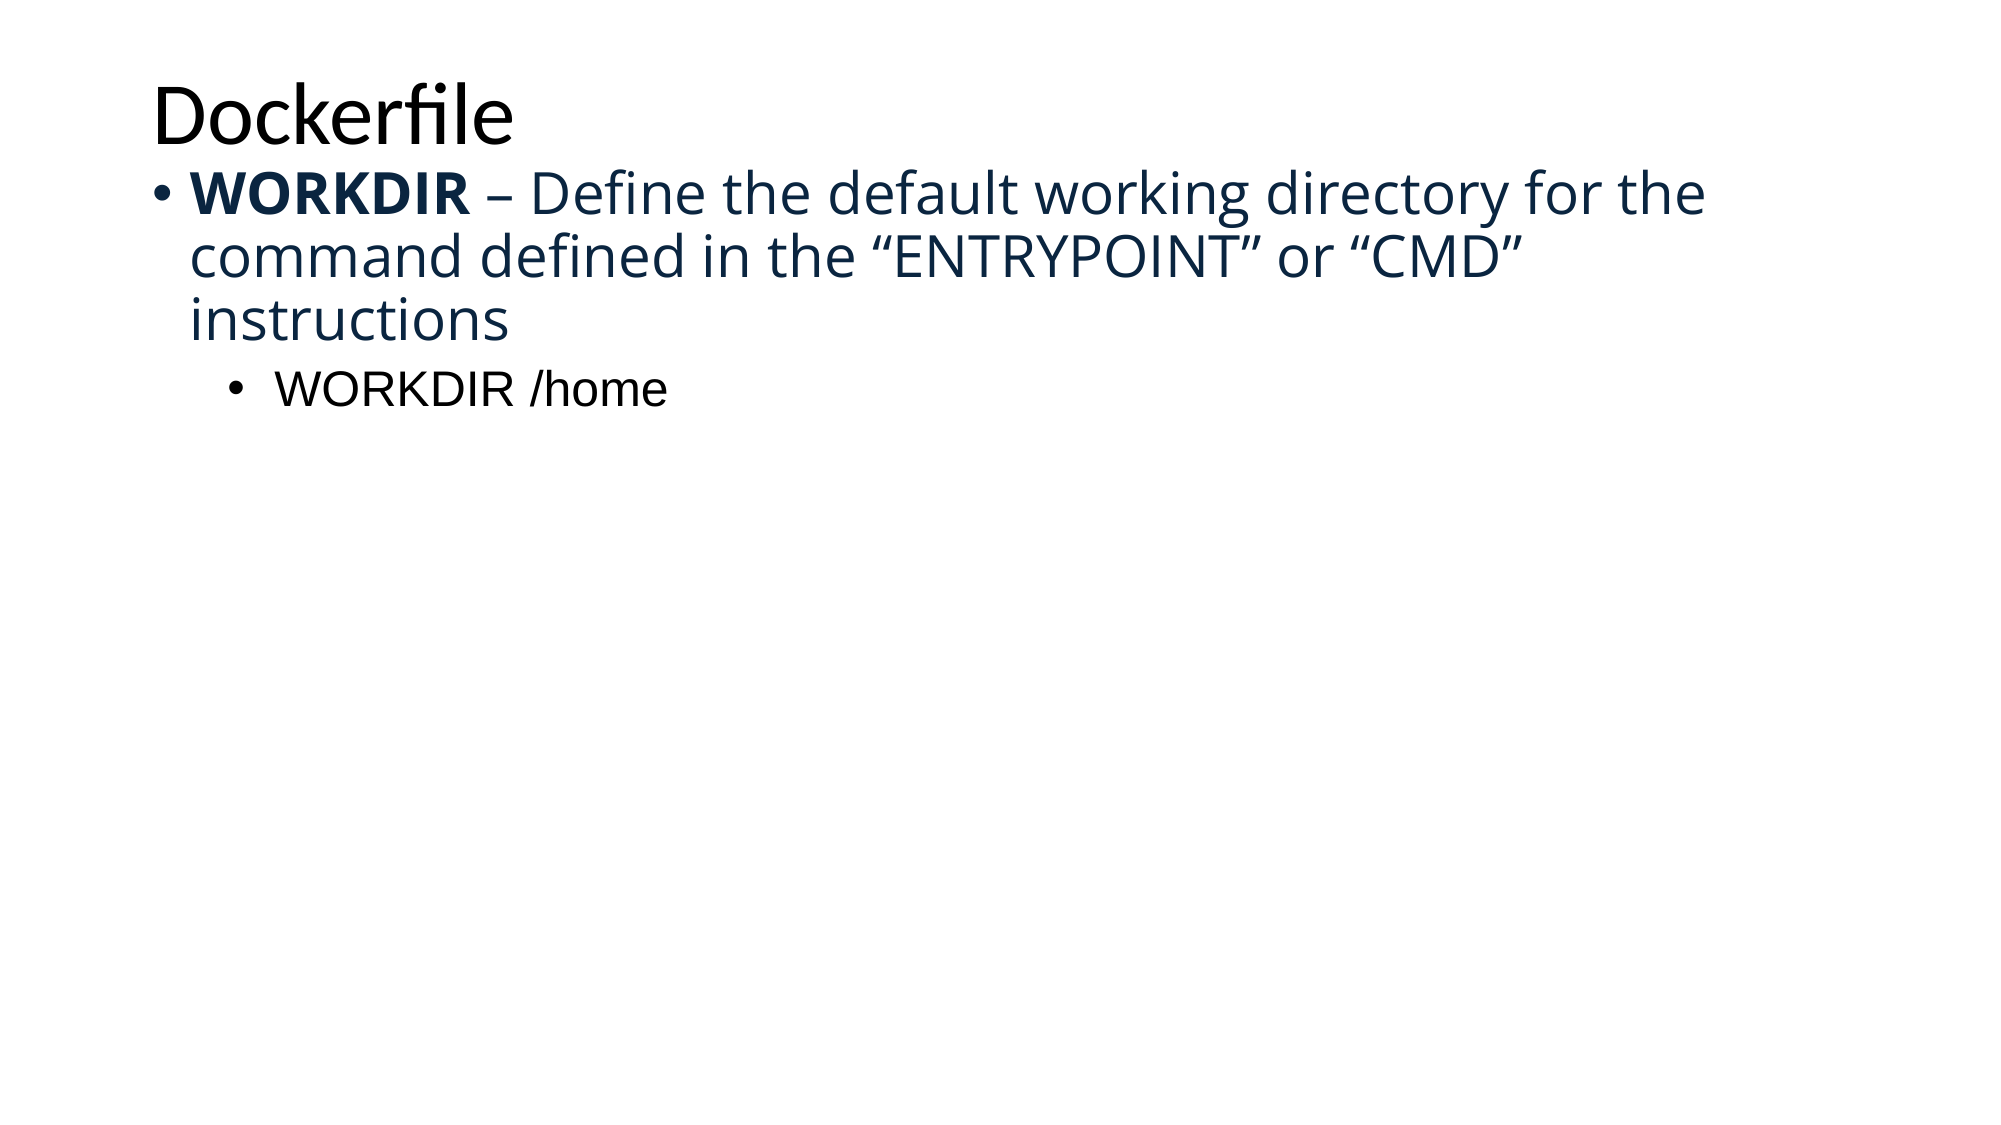

# Dockerfile
WORKDIR – Define the default working directory for the command defined in the “ENTRYPOINT” or “CMD” instructions
WORKDIR /home